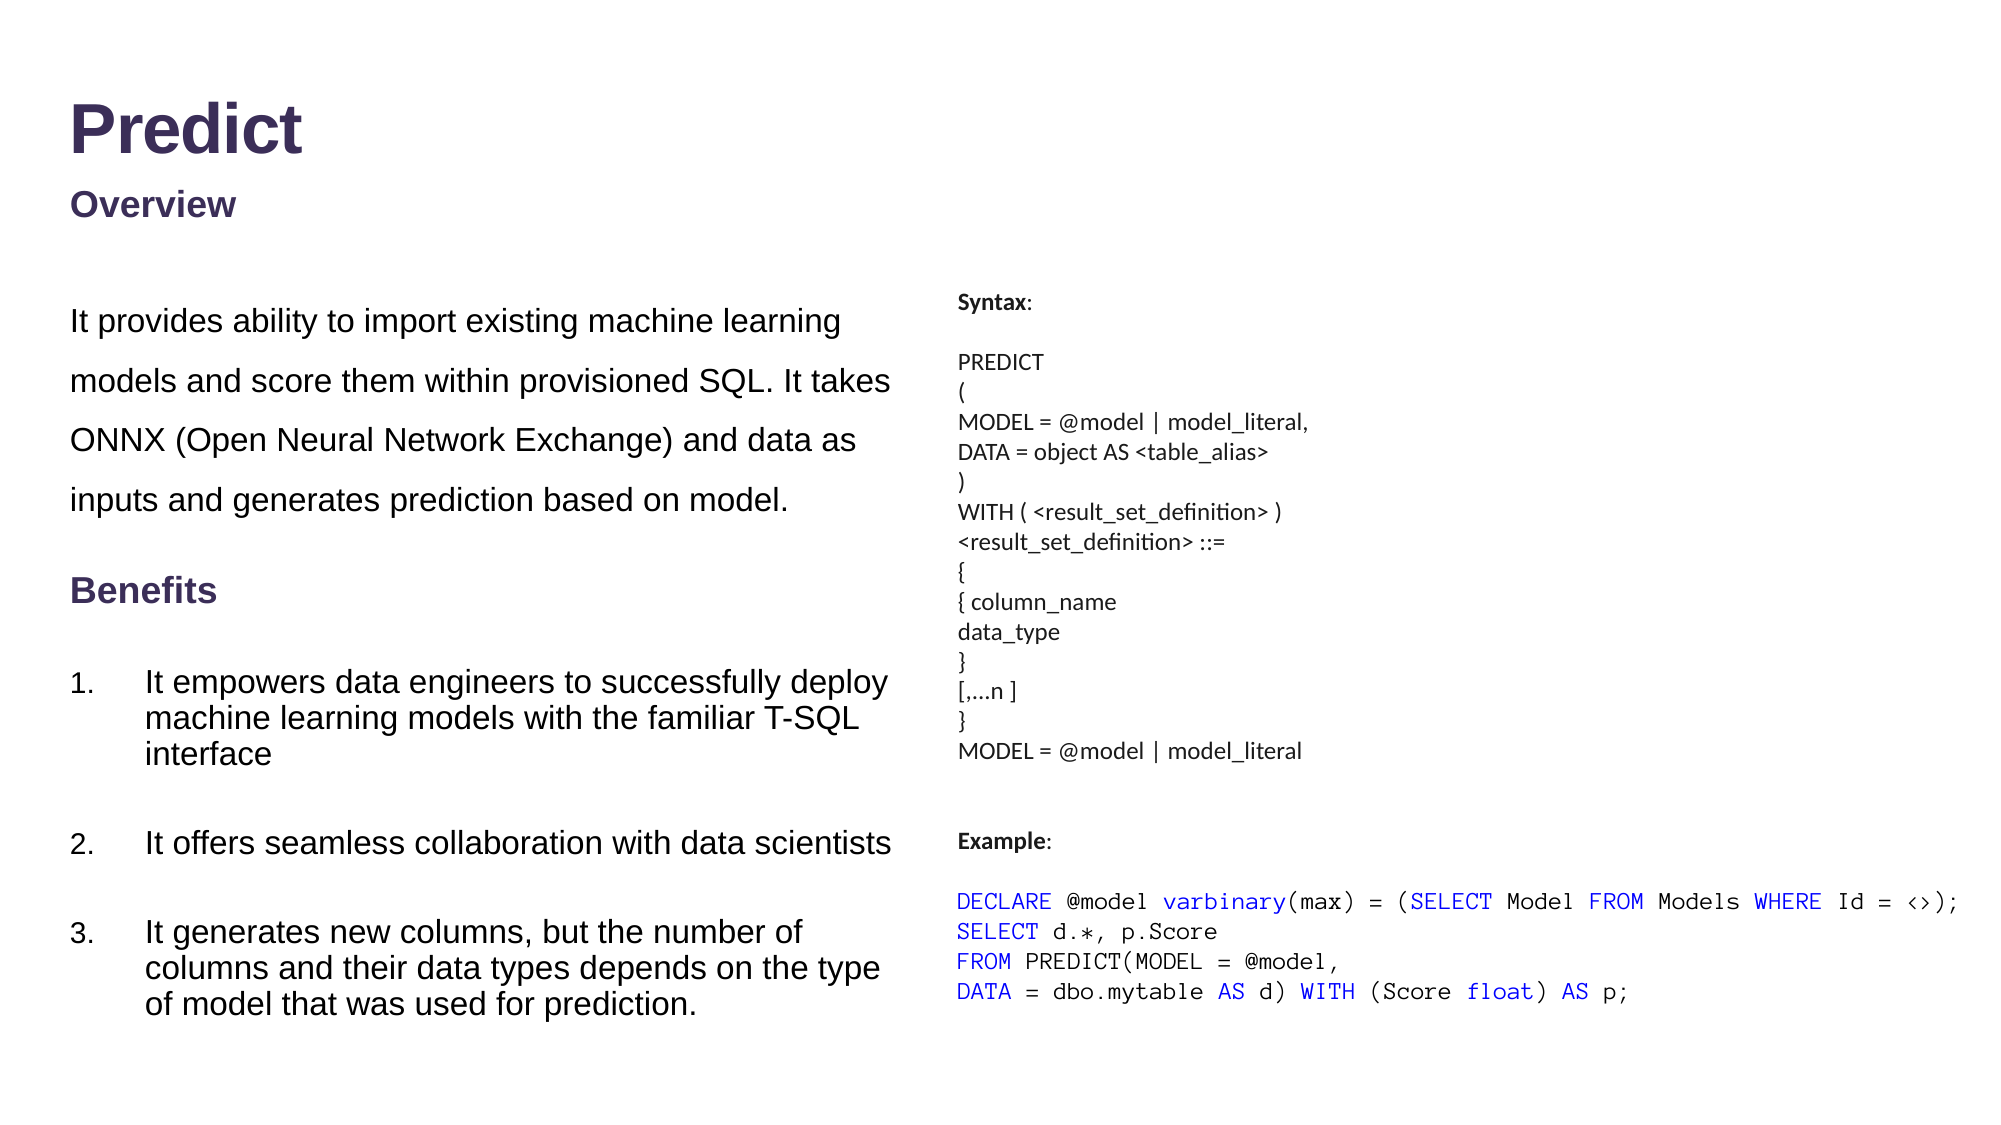

# Predict
Overview
It provides ability to import existing machine learning models and score them within provisioned SQL. It takes ONNX (Open Neural Network Exchange) and data as inputs and generates prediction based on model.
Benefits
It empowers data engineers to successfully deploy machine learning models with the familiar T-SQL interface
It offers seamless collaboration with data scientists
It generates new columns, but the number of columns and their data types depends on the type of model that was used for prediction.

Syntax:

PREDICT
(
MODEL = @model | model_literal,
DATA = object AS <table_alias>
)
WITH ( <result_set_definition> )
<result_set_definition> ::=
{
{ column_name
data_type
}
[,...n ]
}
MODEL = @model | model_literal

Example:

DECLARE @model varbinary(max) = (SELECT Model FROM Models WHERE Id = <>);
SELECT d.*, p.Score
FROM PREDICT(MODEL = @model,
DATA = dbo.mytable AS d) WITH (Score float) AS p;